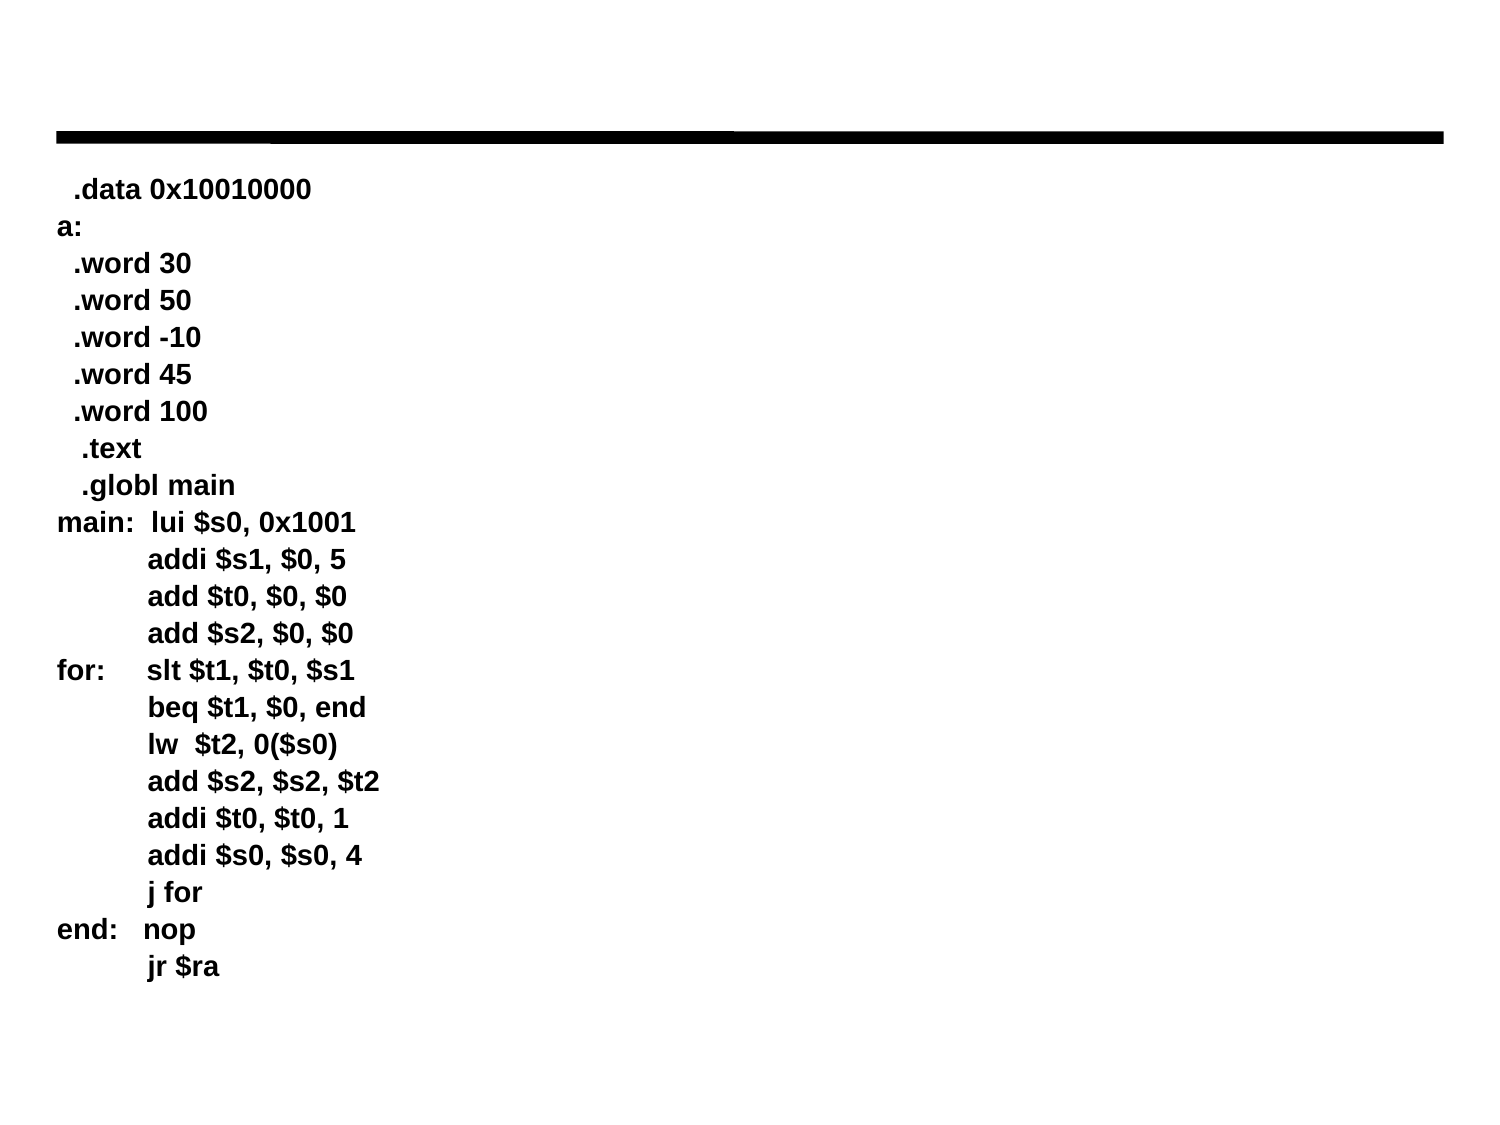

.data 0x10010000
a:
  .word 30
  .word 50
  .word -10
  .word 45
  .word 100
   .text
   .globl main
main:  lui $s0, 0x1001
           addi $s1, $0, 5
           add $t0, $0, $0
           add $s2, $0, $0
for:     slt $t1, $t0, $s1
           beq $t1, $0, end
           lw  $t2, 0($s0)
           add $s2, $s2, $t2
           addi $t0, $t0, 1
           addi $s0, $s0, 4
           j for
end:   nop
           jr $ra